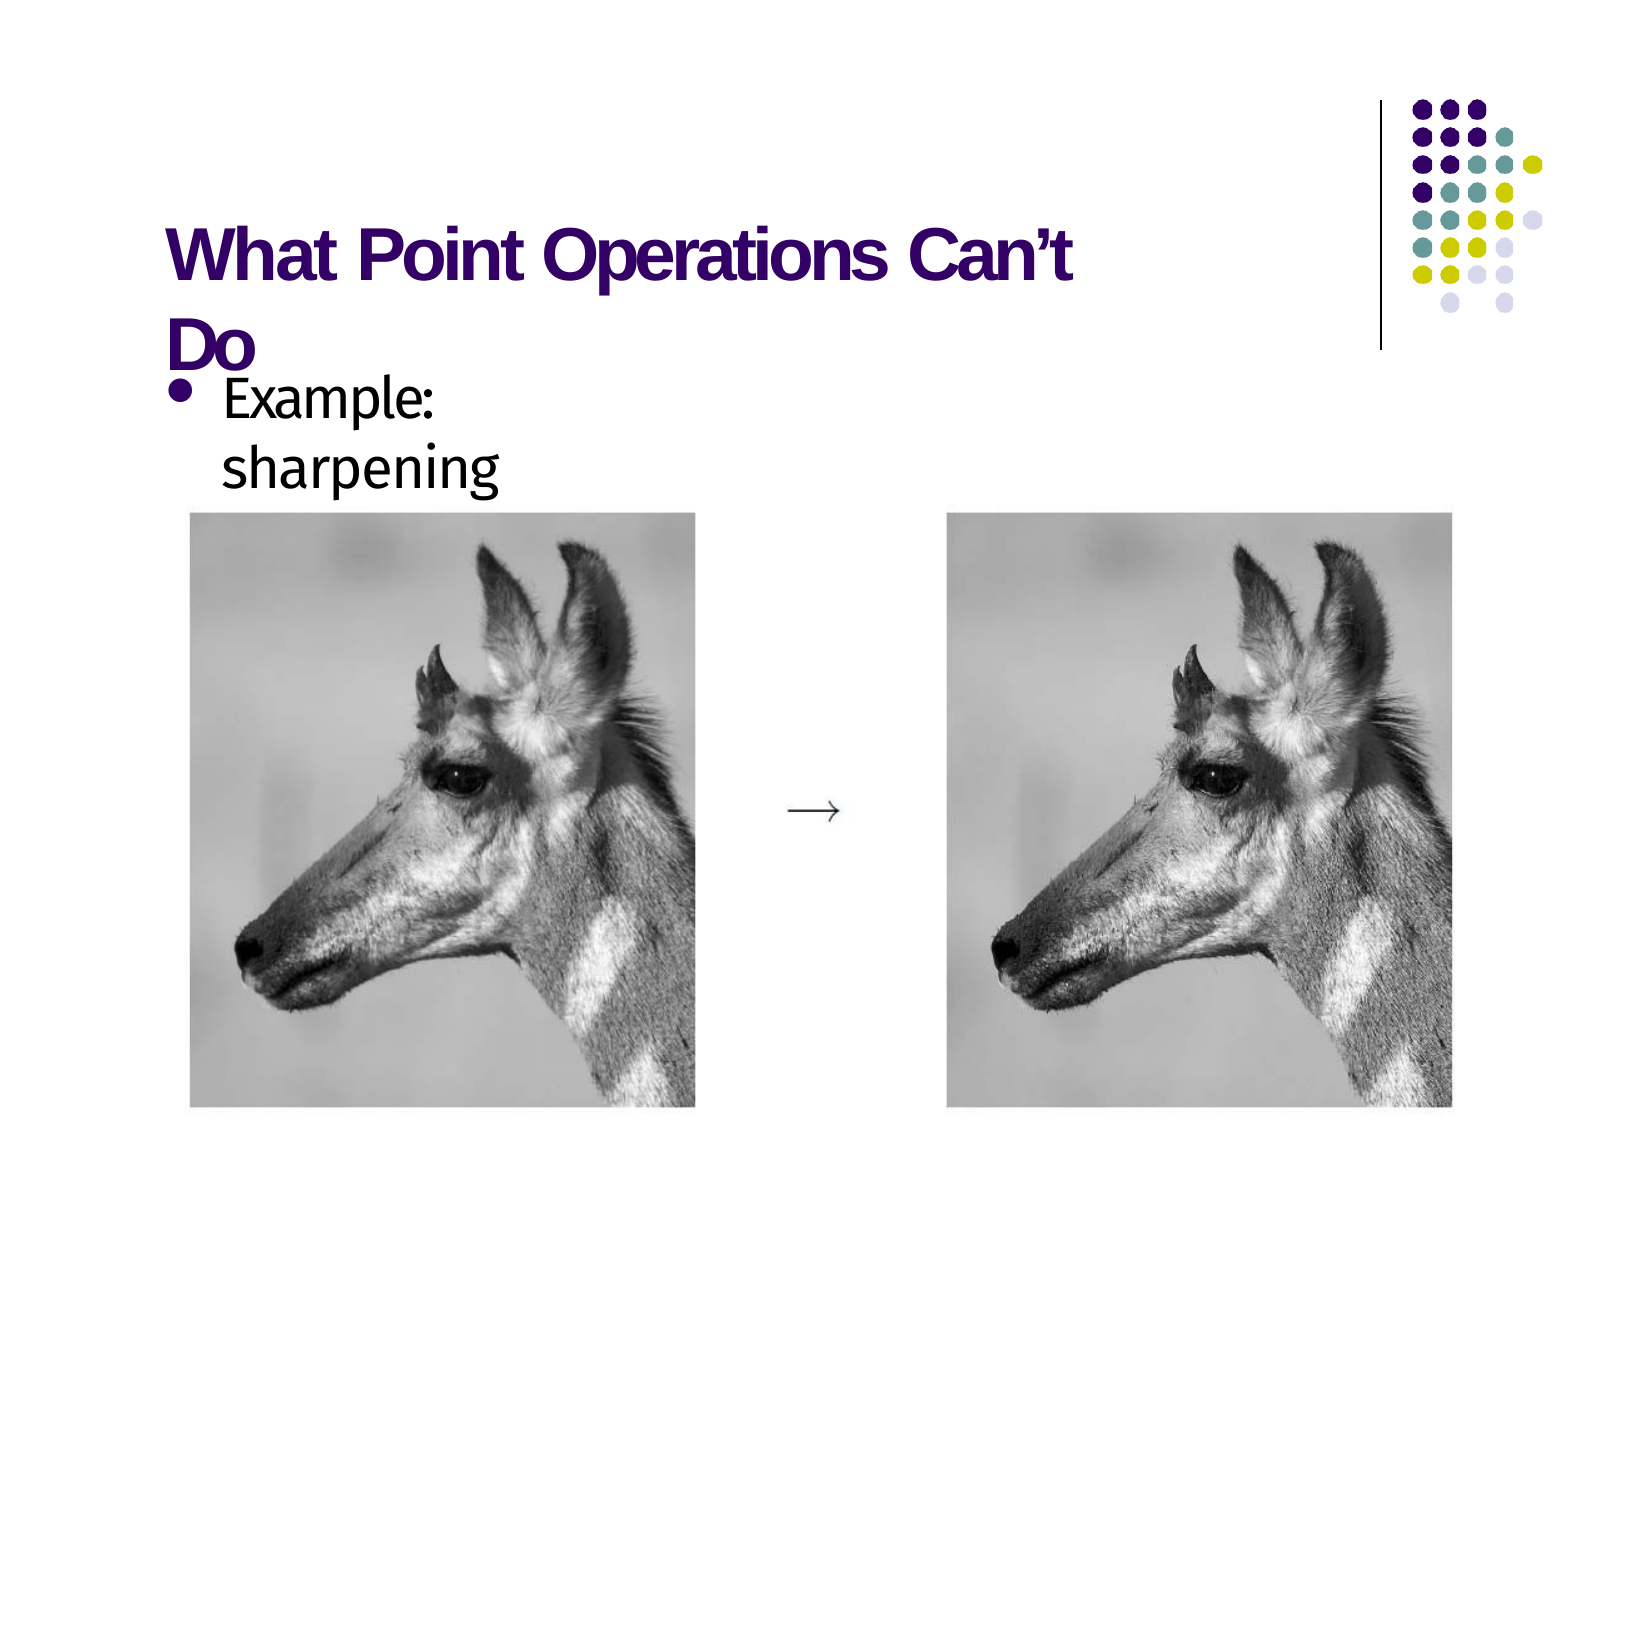

# What Point Operations Can’t Do
Example: sharpening